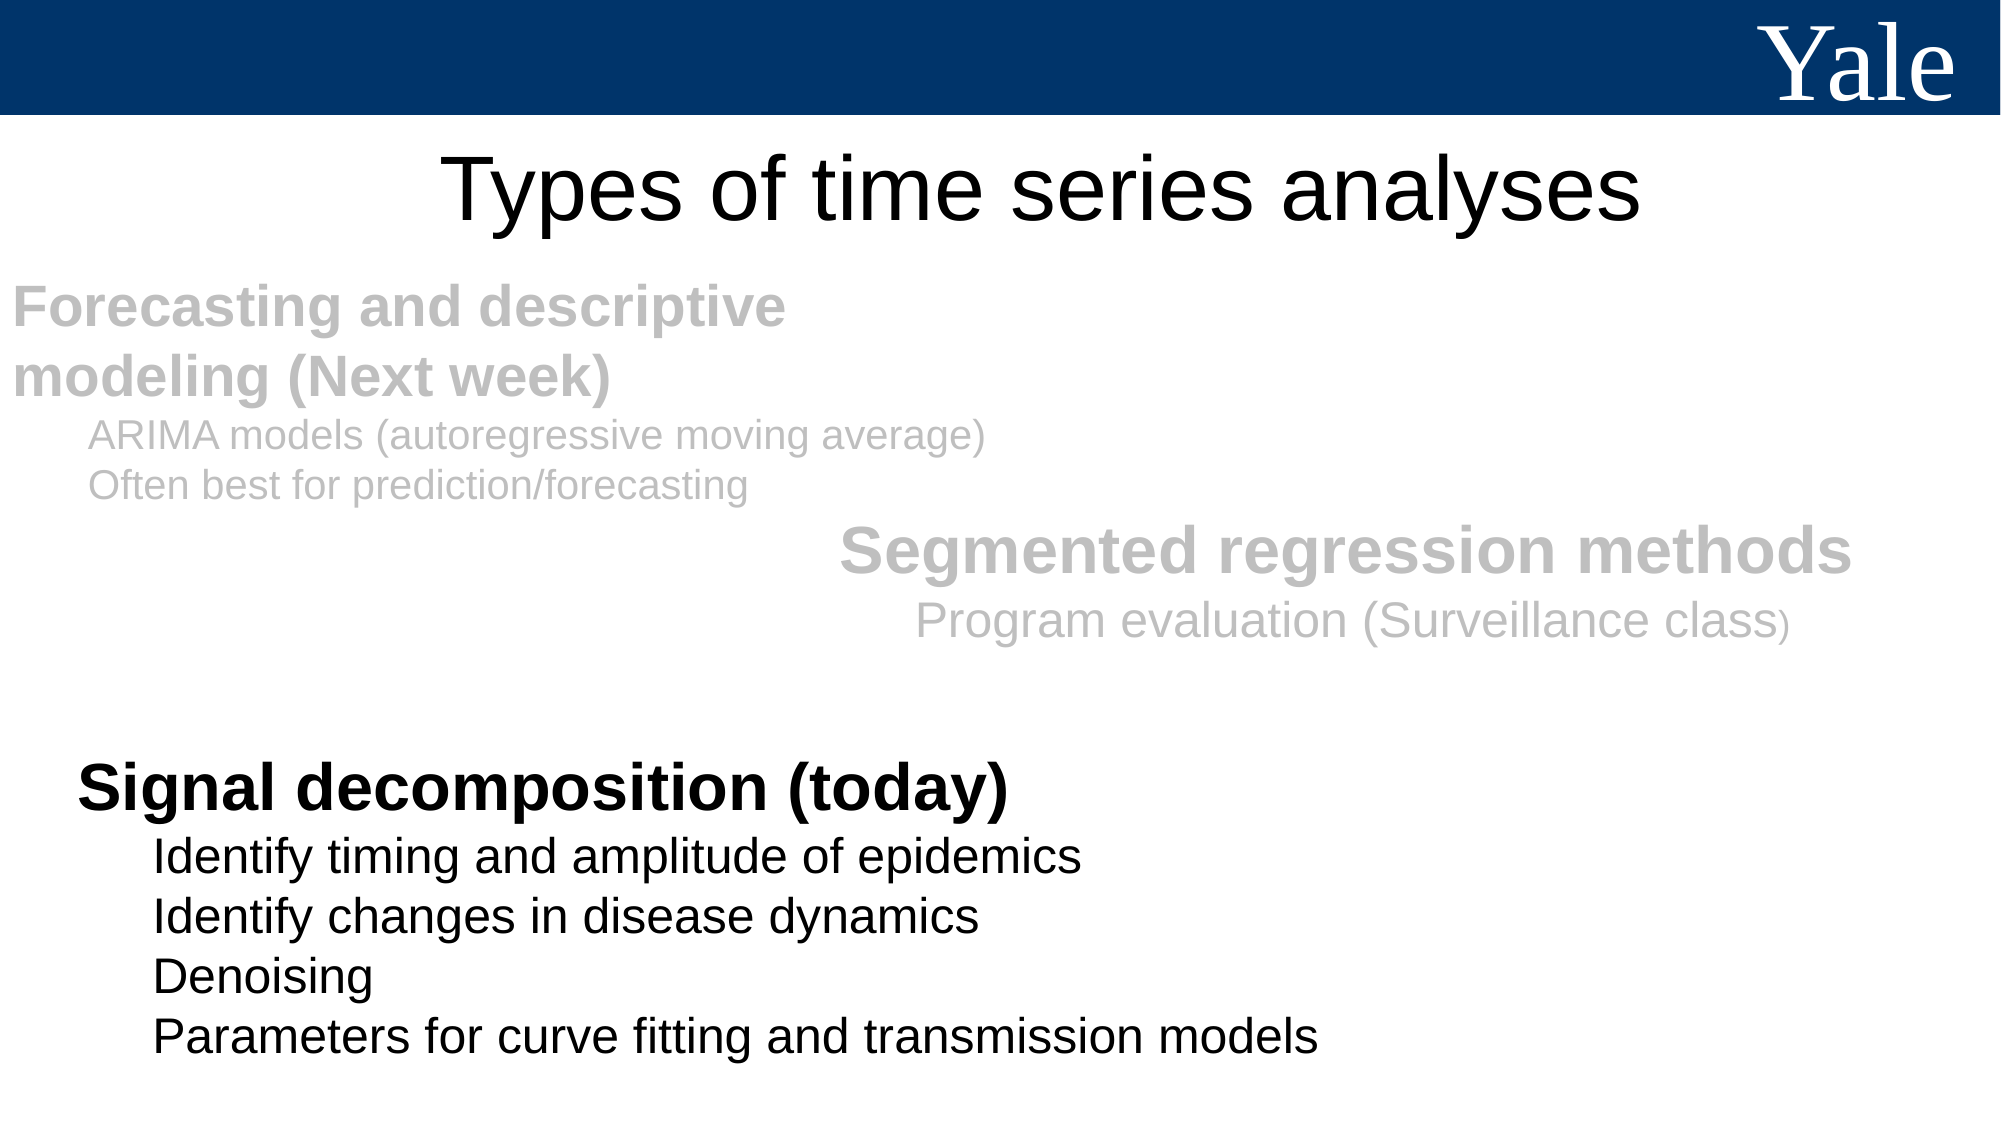

Types of time series analyses
Forecasting and descriptive modeling (Next week)
ARIMA models (autoregressive moving average)
Often best for prediction/forecasting
Segmented regression methods
Program evaluation (Surveillance class)
Signal decomposition (today)
Identify timing and amplitude of epidemics
Identify changes in disease dynamics
Denoising
Parameters for curve fitting and transmission models